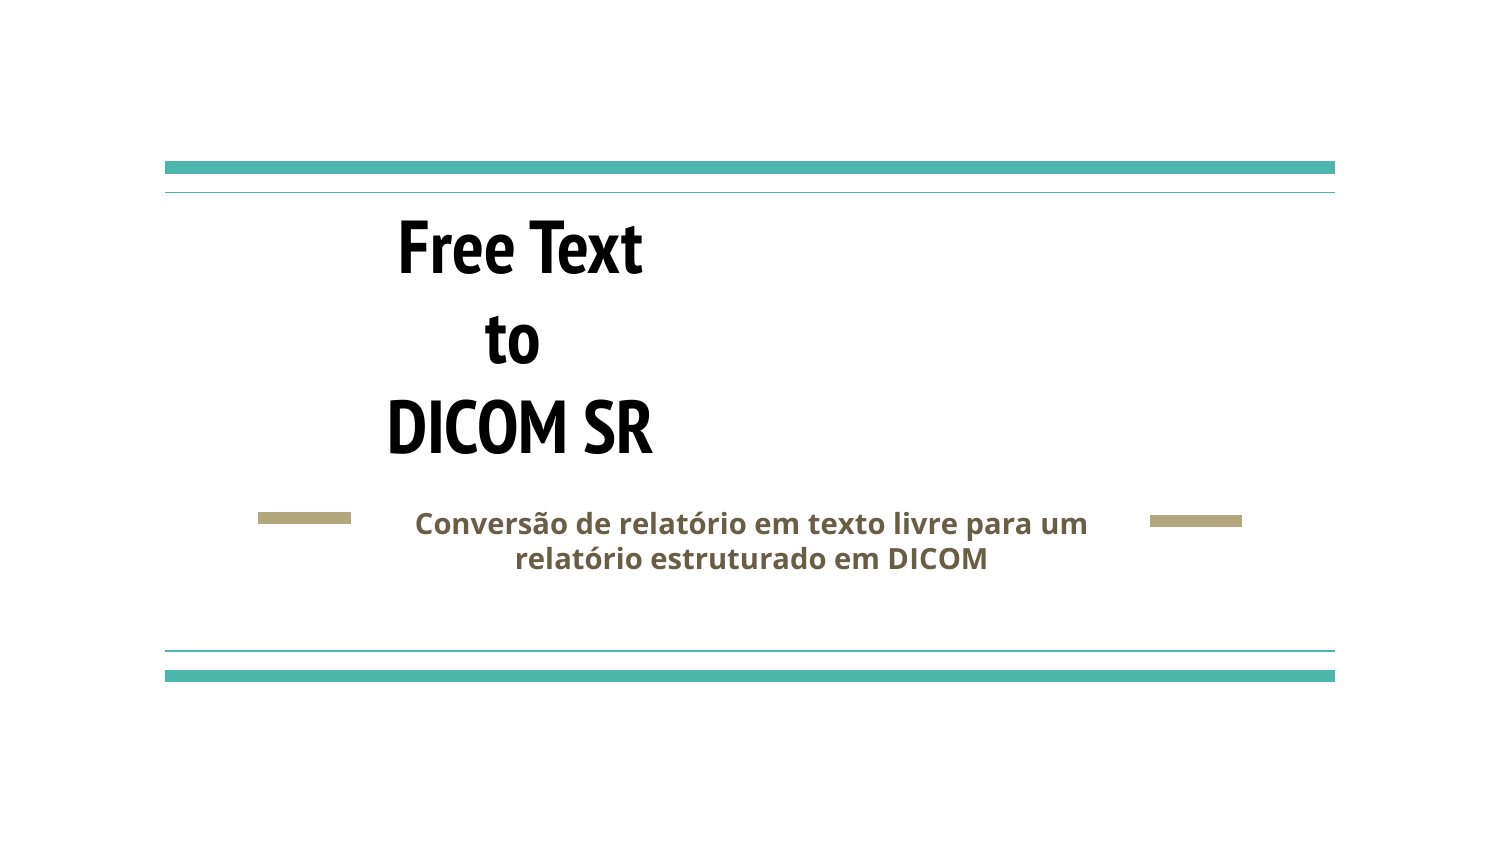

# Free Text
to
DICOM SR
Conversão de relatório em texto livre para um relatório estruturado em DICOM